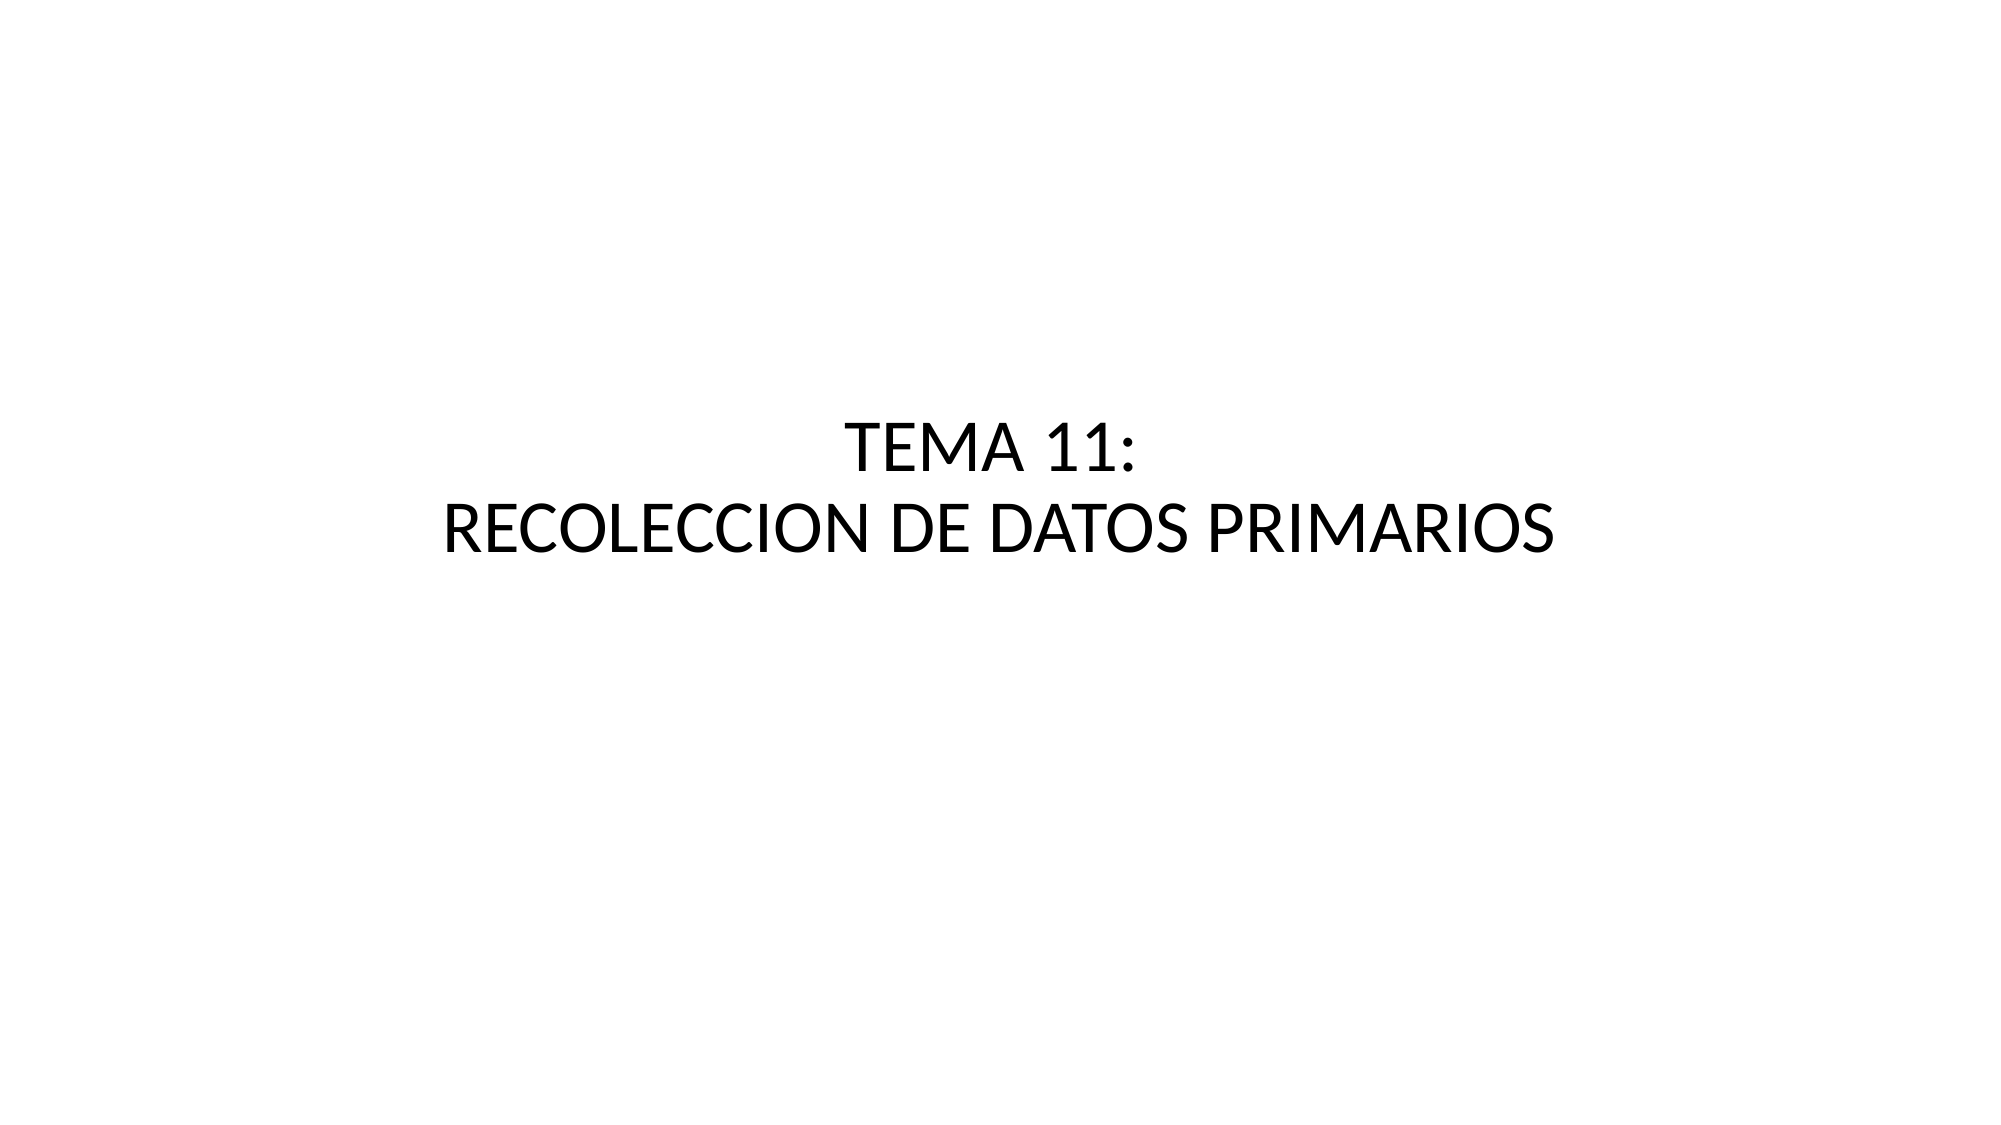

# TEMA 11: RECOLECCION DE DATOS PRIMARIOS